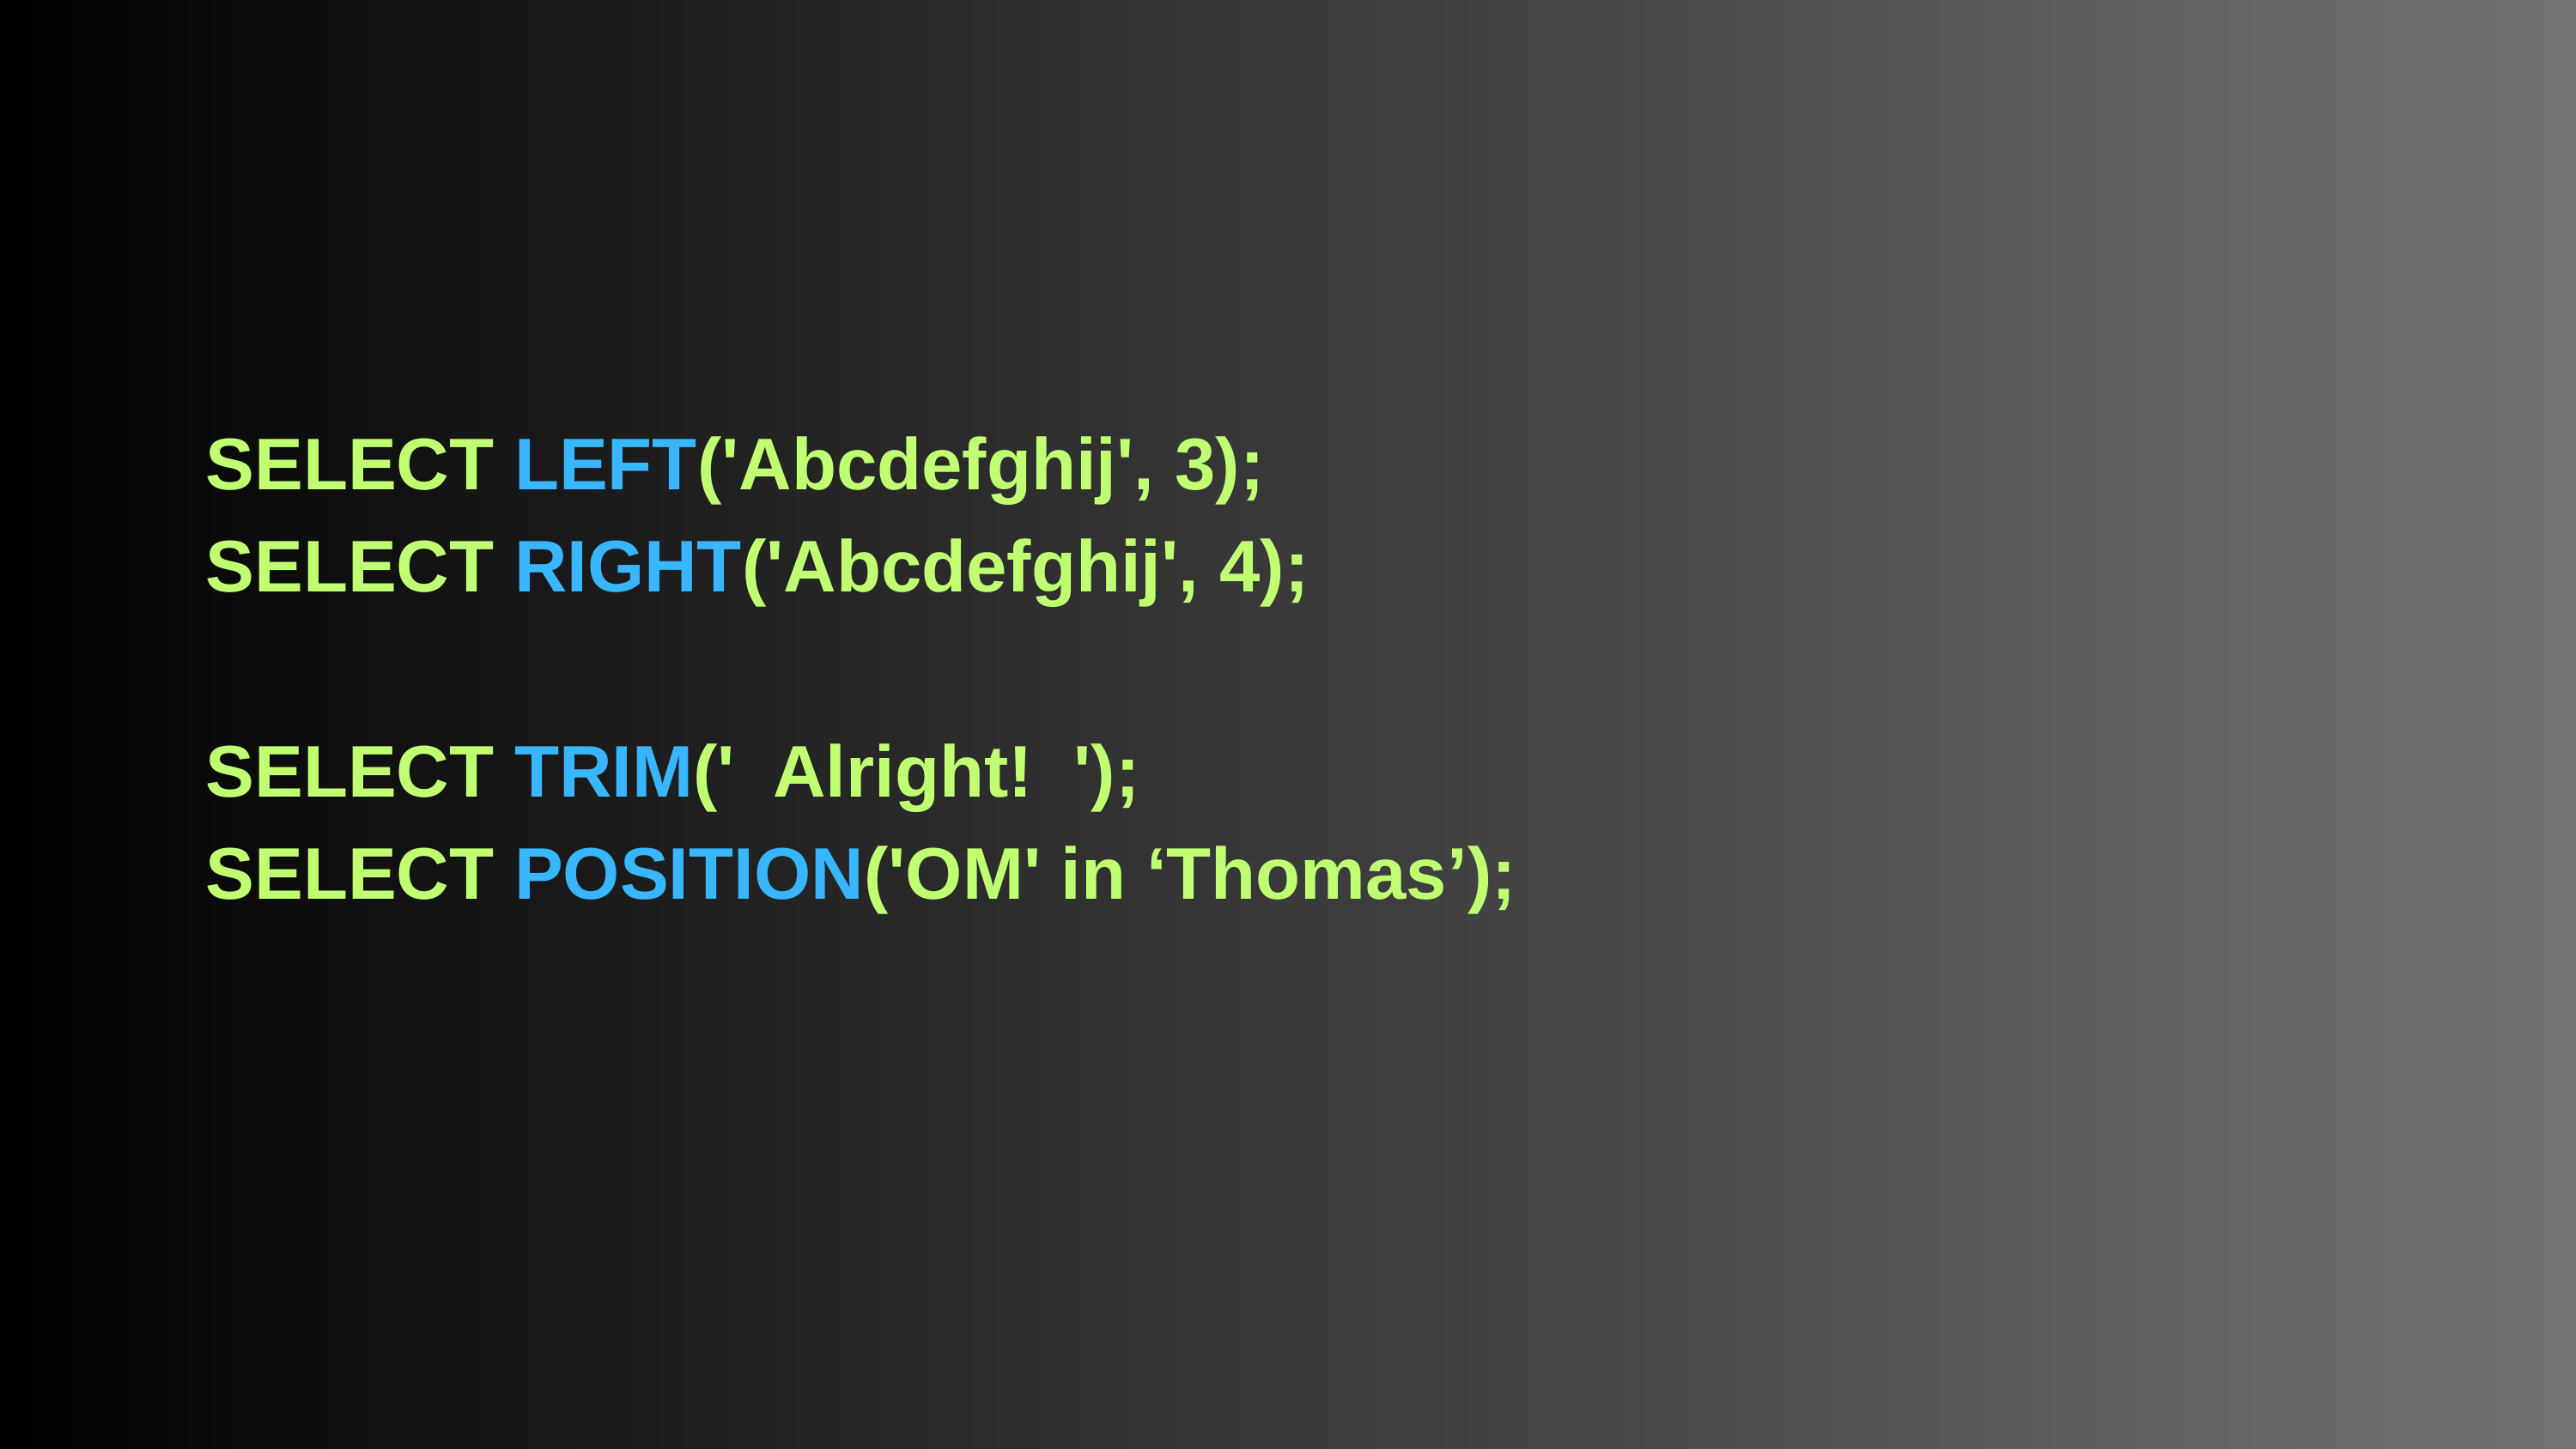

SELECT LEFT('Abcdefghij', 3);
SELECT RIGHT('Abcdefghij', 4);

SELECT TRIM('  Alright!  ');
SELECT POSITION('OM' in ‘Thomas’);